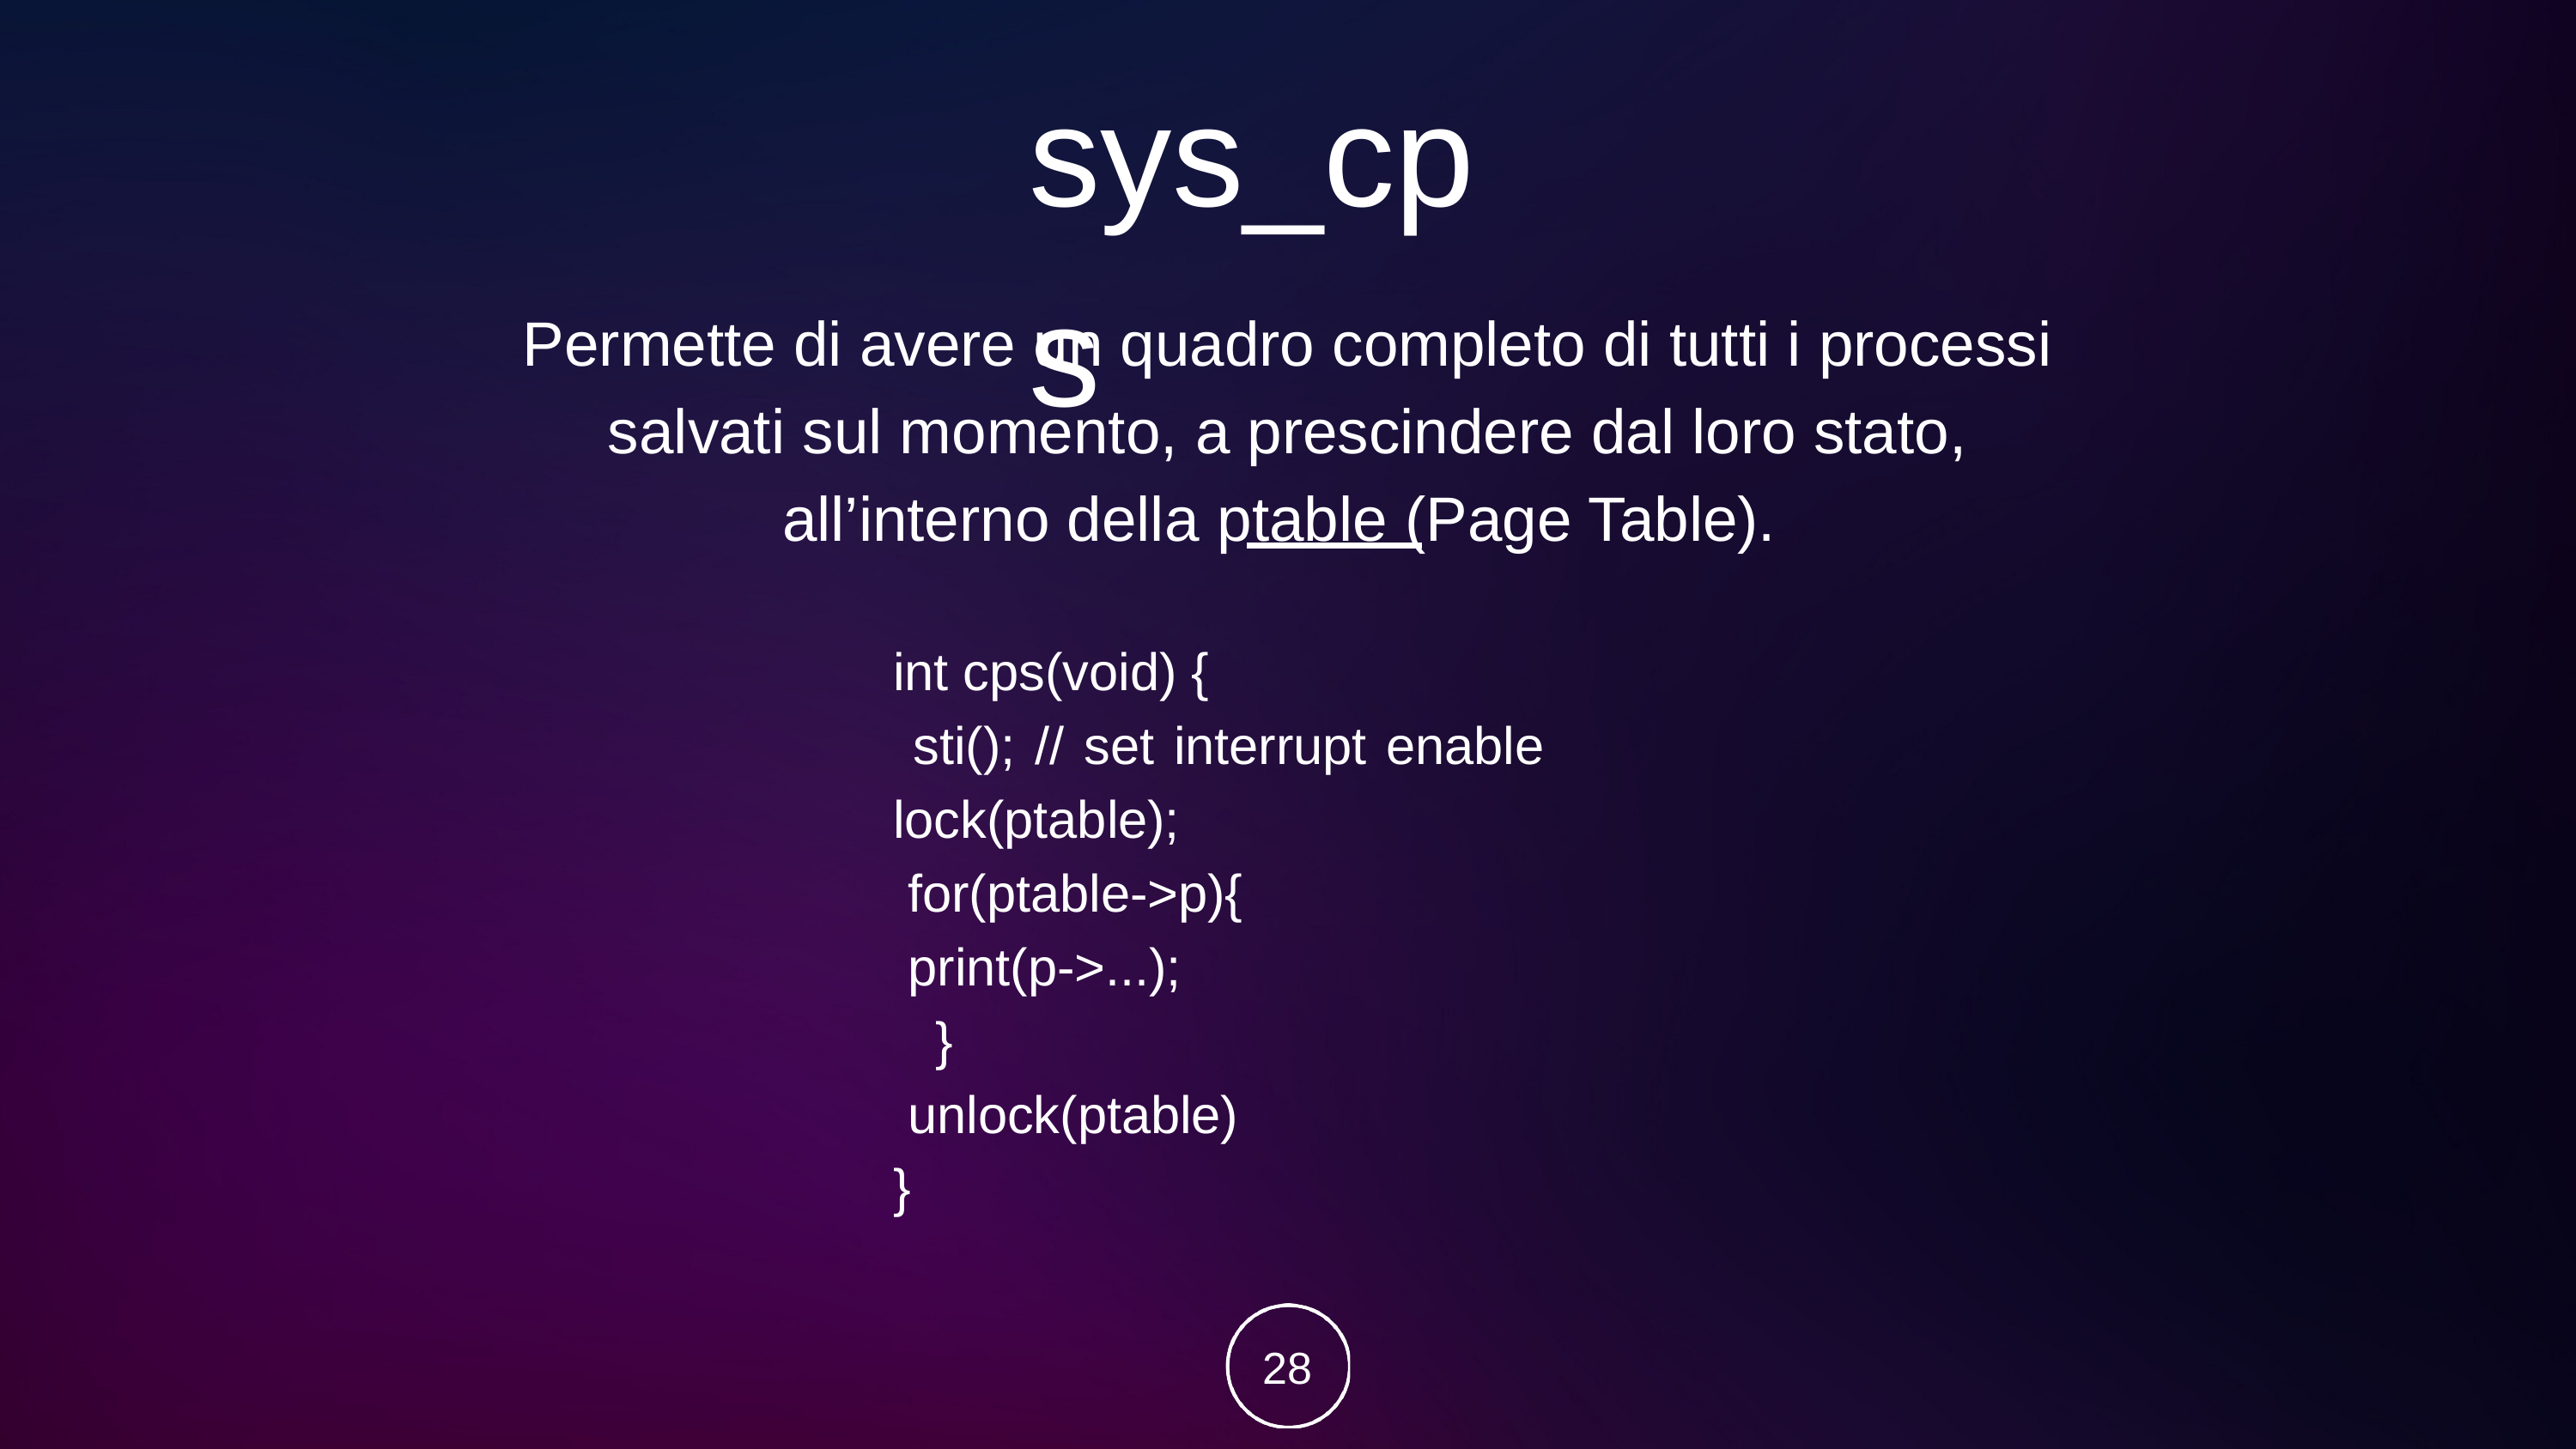

sys_cps
Permette di avere un quadro completo di tutti i processi salvati sul momento, a prescindere dal loro stato, all’interno della ptable (Page Table).

int cps(void) {
 sti(); // set interrupt enable  lock(ptable);
 for(ptable->p){
 print(p->...);
 }
 unlock(ptable)
}

28